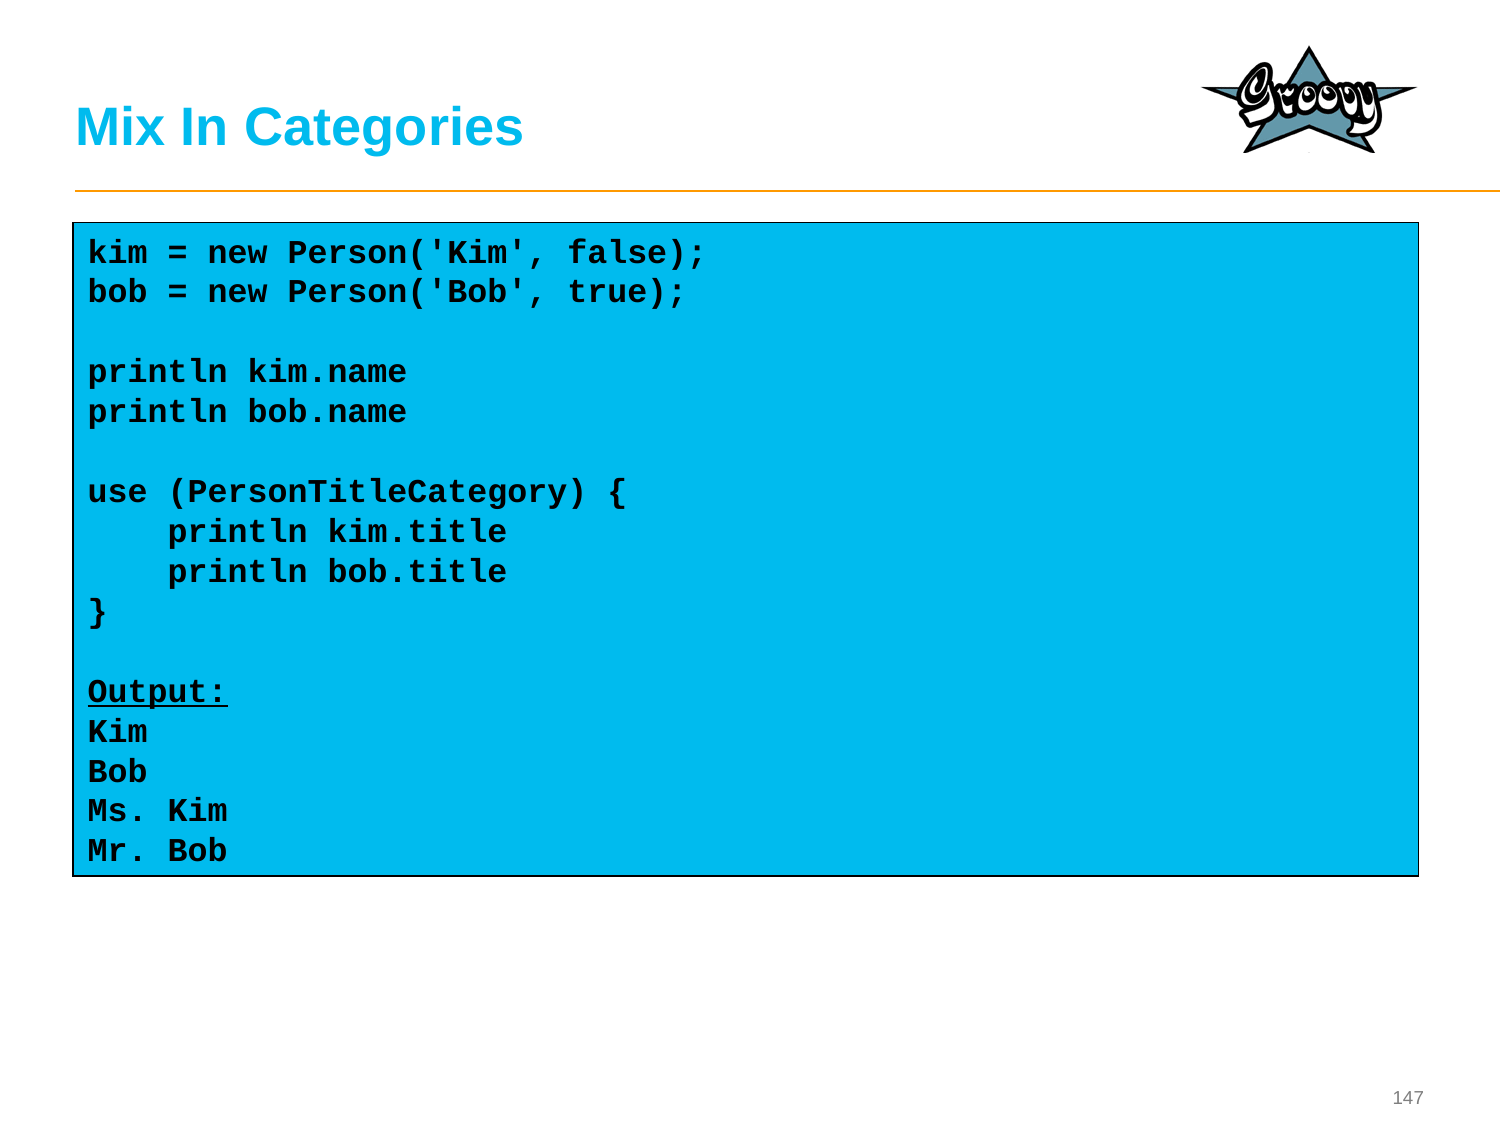

# Mix In Categories
kim = new Person('Kim', false);
bob = new Person('Bob', true);

println kim.name
println bob.name

use (PersonTitleCategory) {
    println kim.title
    println bob.title
}

Output:
Kim
Bob
Ms. Kim
Mr. Bob